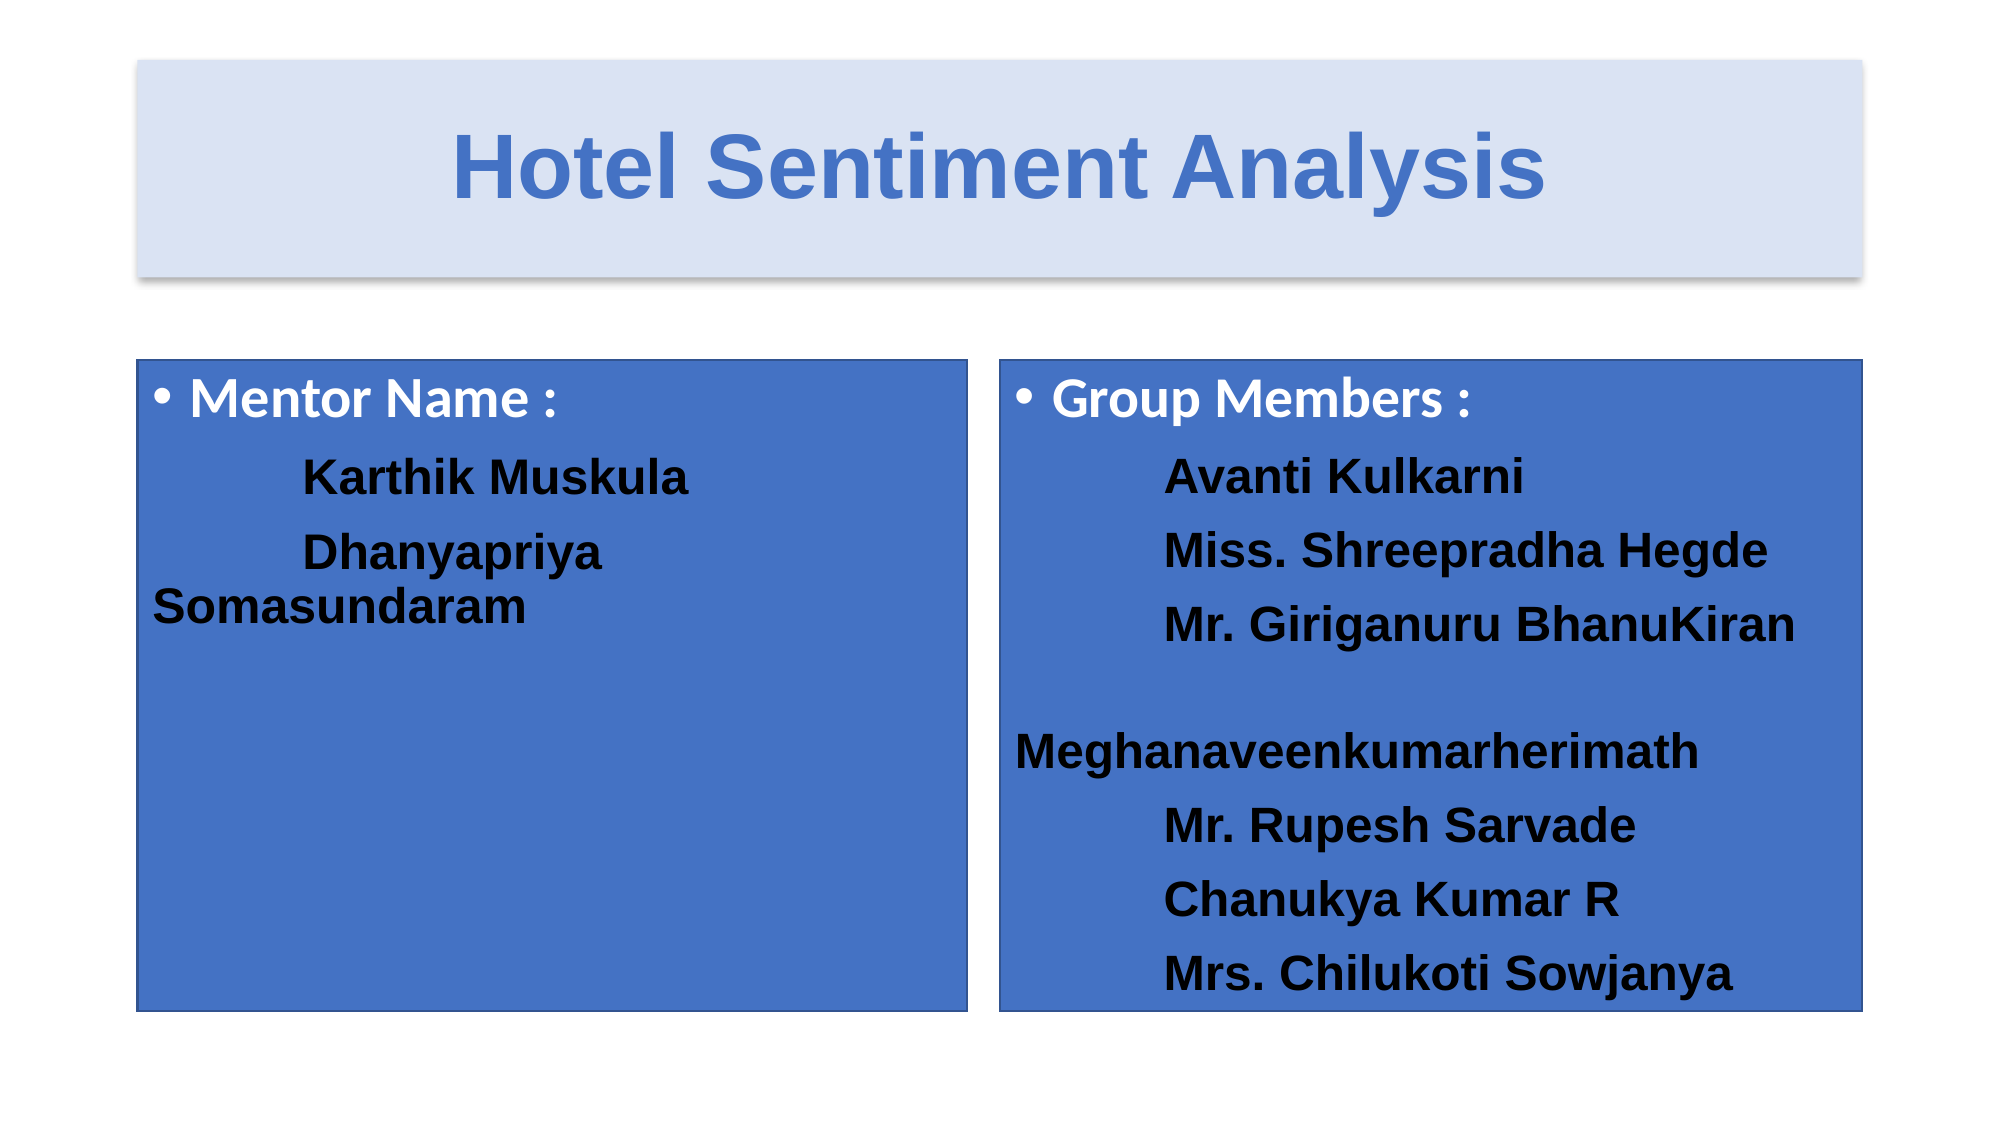

# Hotel Sentiment Analysis
Mentor Name :
	Karthik Muskula
	Dhanyapriya Somasundaram

Group Members :
	Avanti Kulkarni
	Miss. Shreepradha Hegde
	Mr. Giriganuru BhanuKiran
	Meghanaveenkumarherimath
	Mr. Rupesh Sarvade
	Chanukya Kumar R
	Mrs. Chilukoti Sowjanya